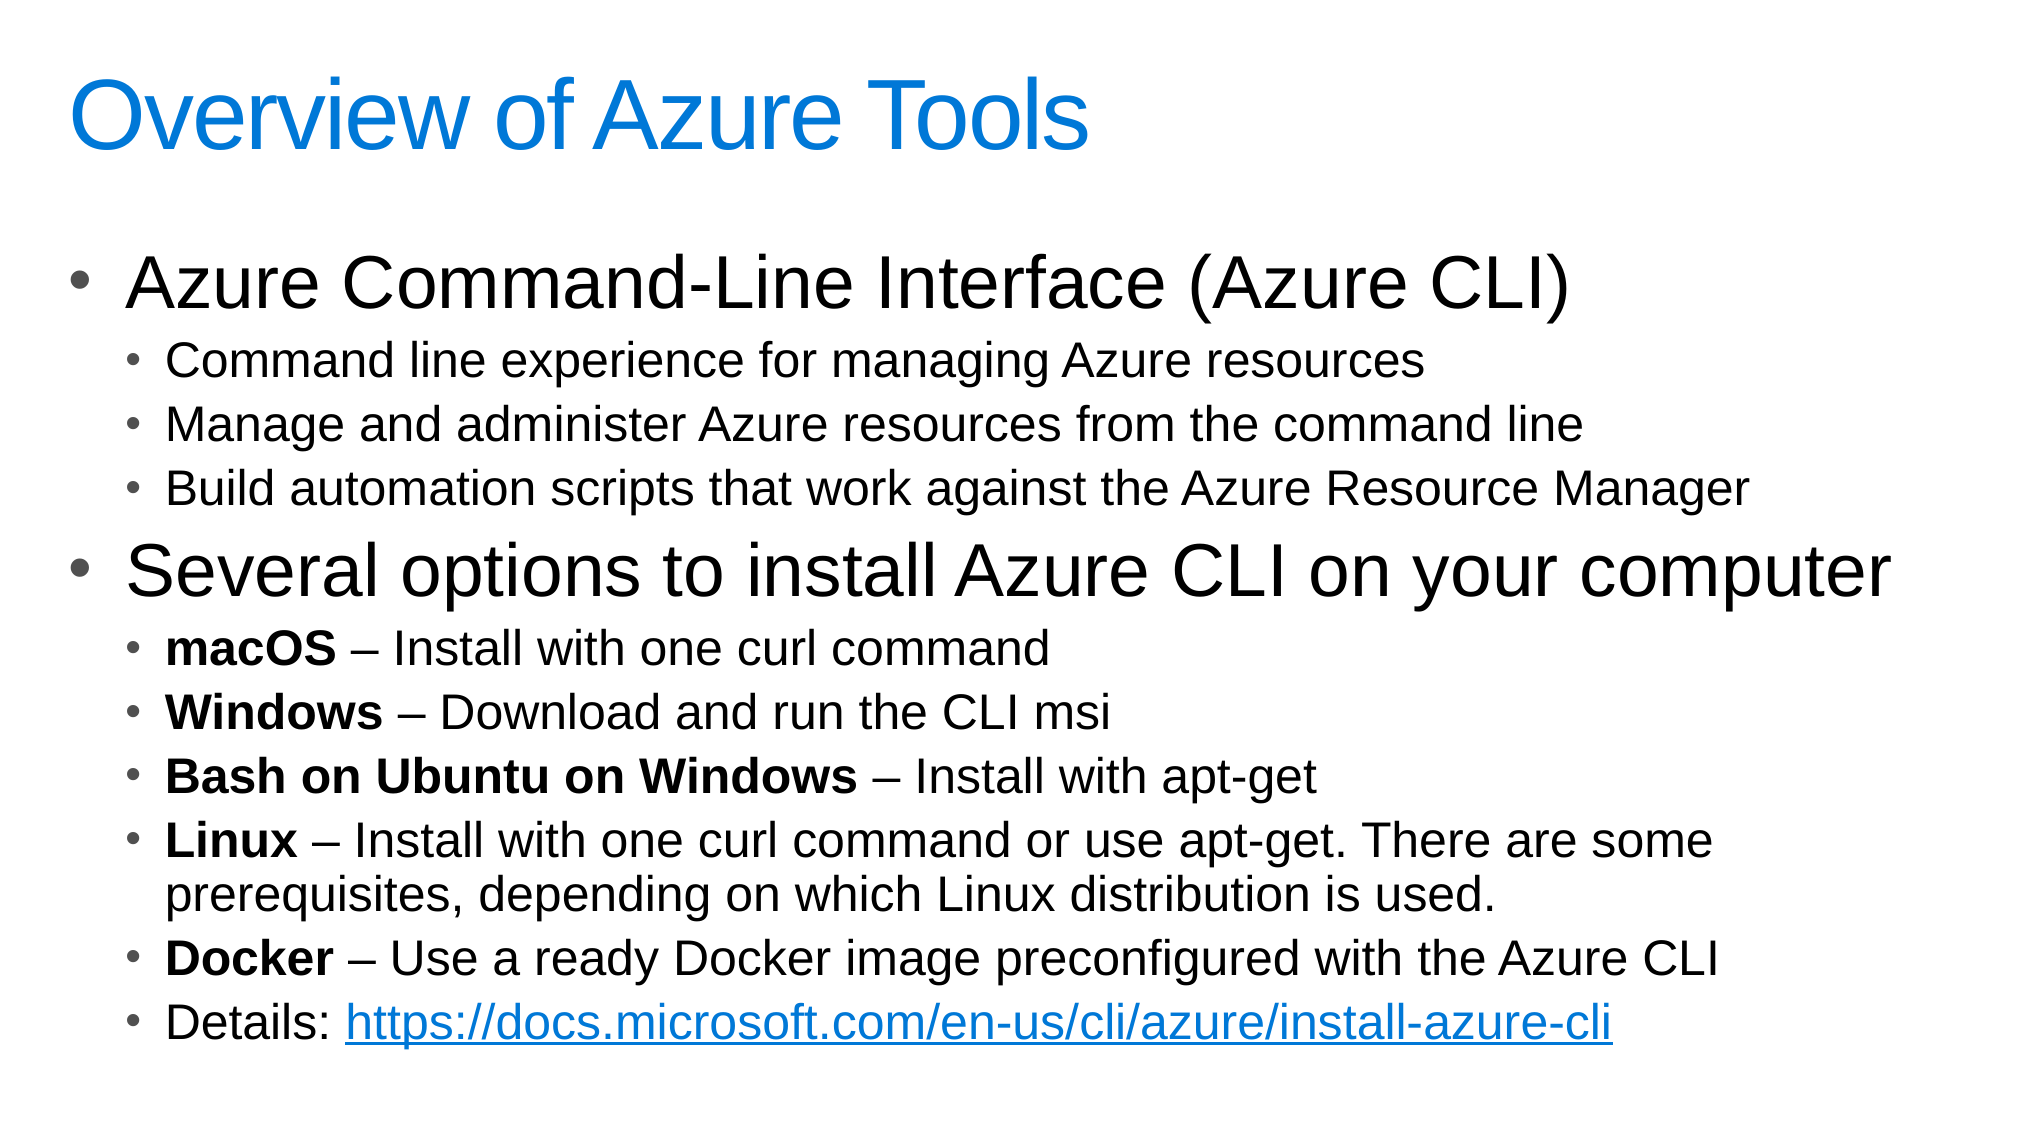

# Overview of Azure Tools
Azure Command-Line Interface (Azure CLI)
Command line experience for managing Azure resources
Manage and administer Azure resources from the command line
Build automation scripts that work against the Azure Resource Manager
Several options to install Azure CLI on your computer
macOS – Install with one curl command
Windows – Download and run the CLI msi
Bash on Ubuntu on Windows – Install with apt-get
Linux – Install with one curl command or use apt-get. There are some prerequisites, depending on which Linux distribution is used.
Docker – Use a ready Docker image preconfigured with the Azure CLI
Details: https://docs.microsoft.com/en-us/cli/azure/install-azure-cli